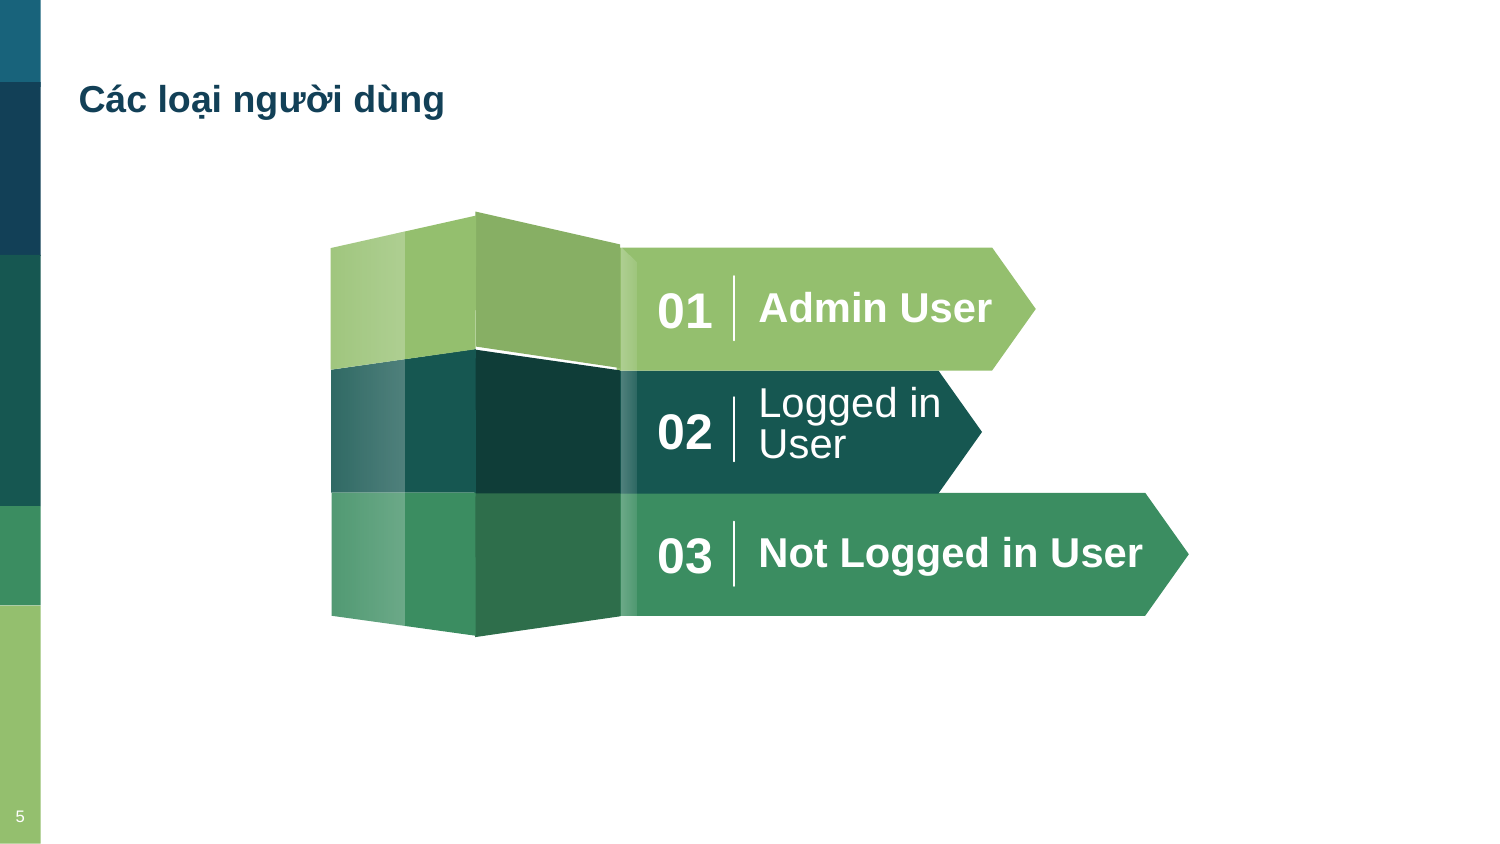

Các loại người dùng

01
Admin User

Logged in User

02

Not Logged in User
03
Text Title
..
04

5